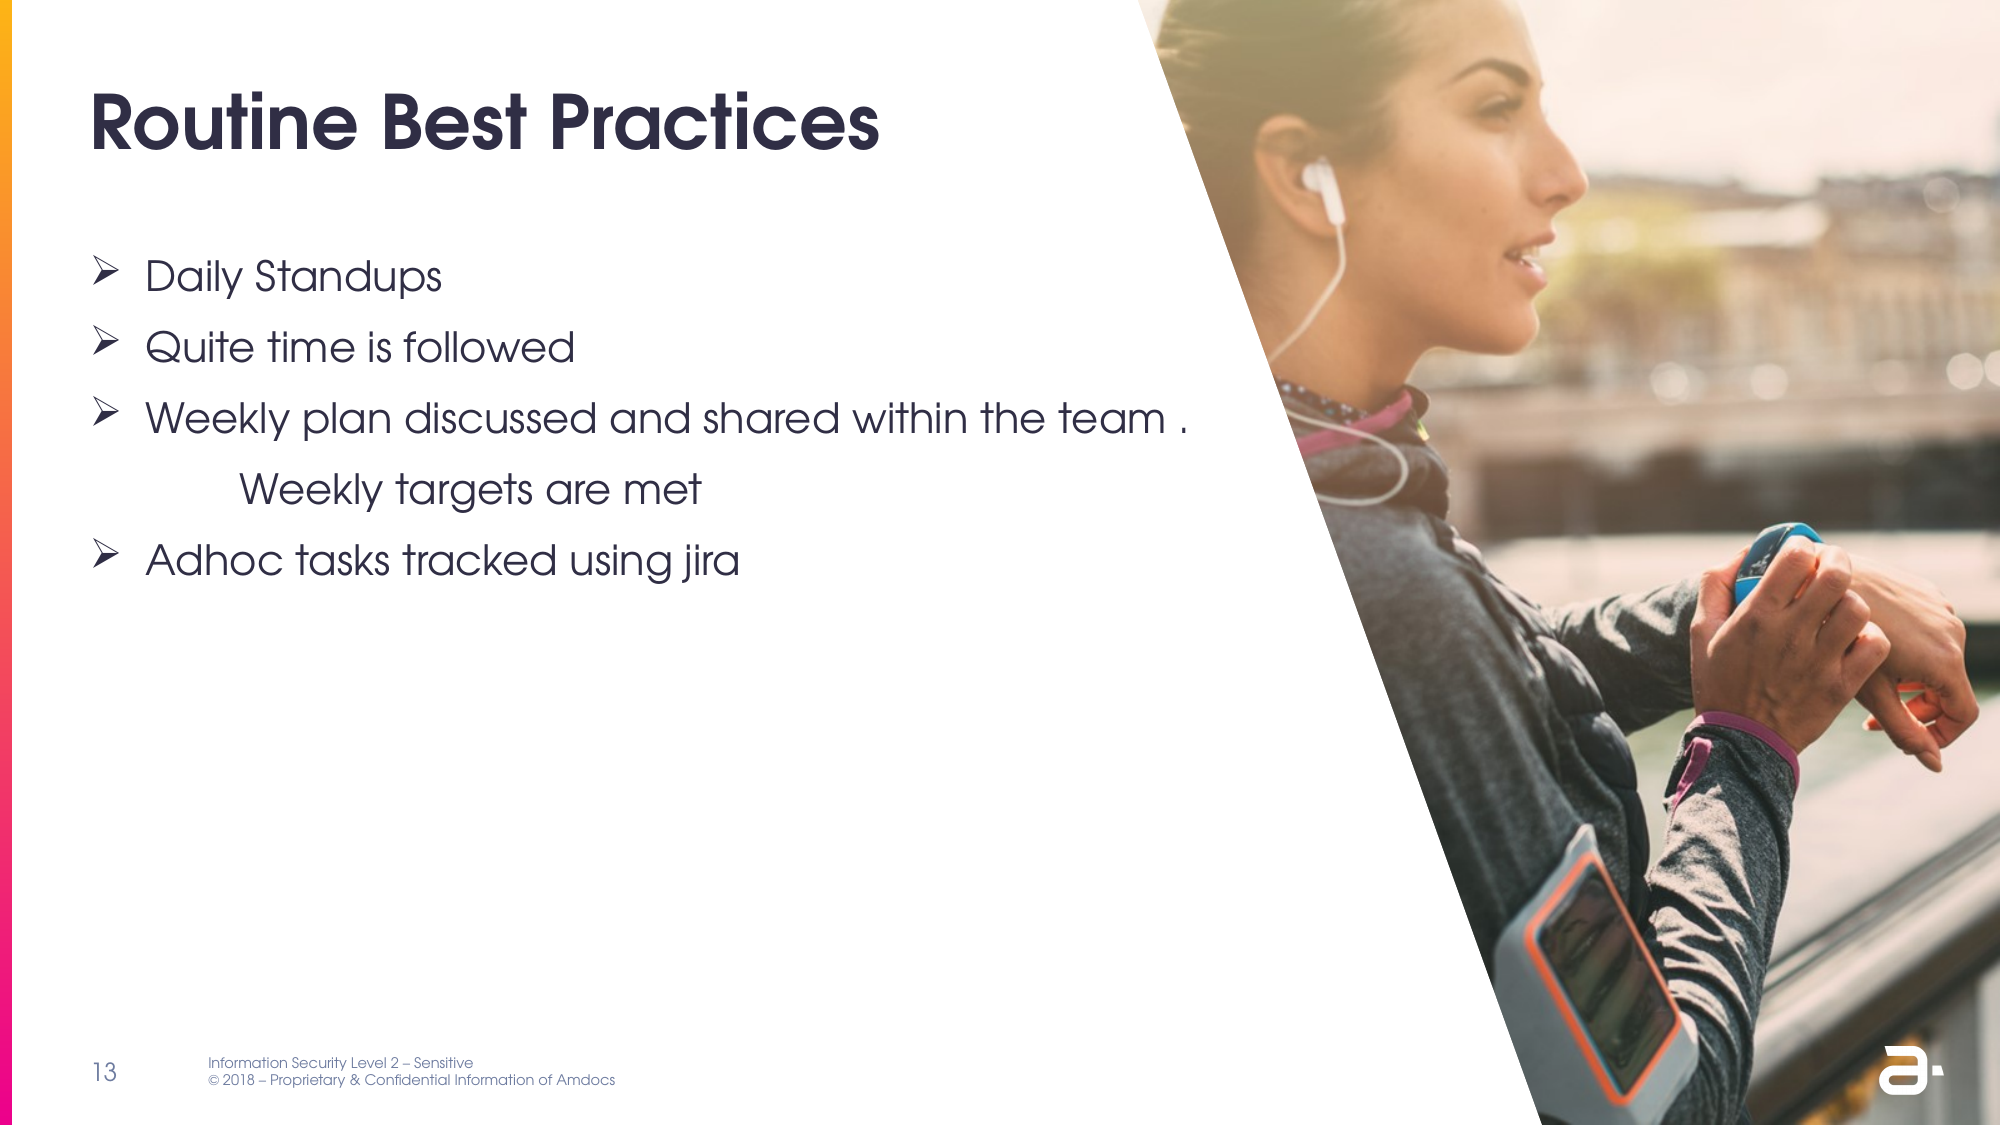

# Routine Best Practices
Daily Standups
Quite time is followed
Weekly plan discussed and shared within the team .
	Weekly targets are met
Adhoc tasks tracked using jira